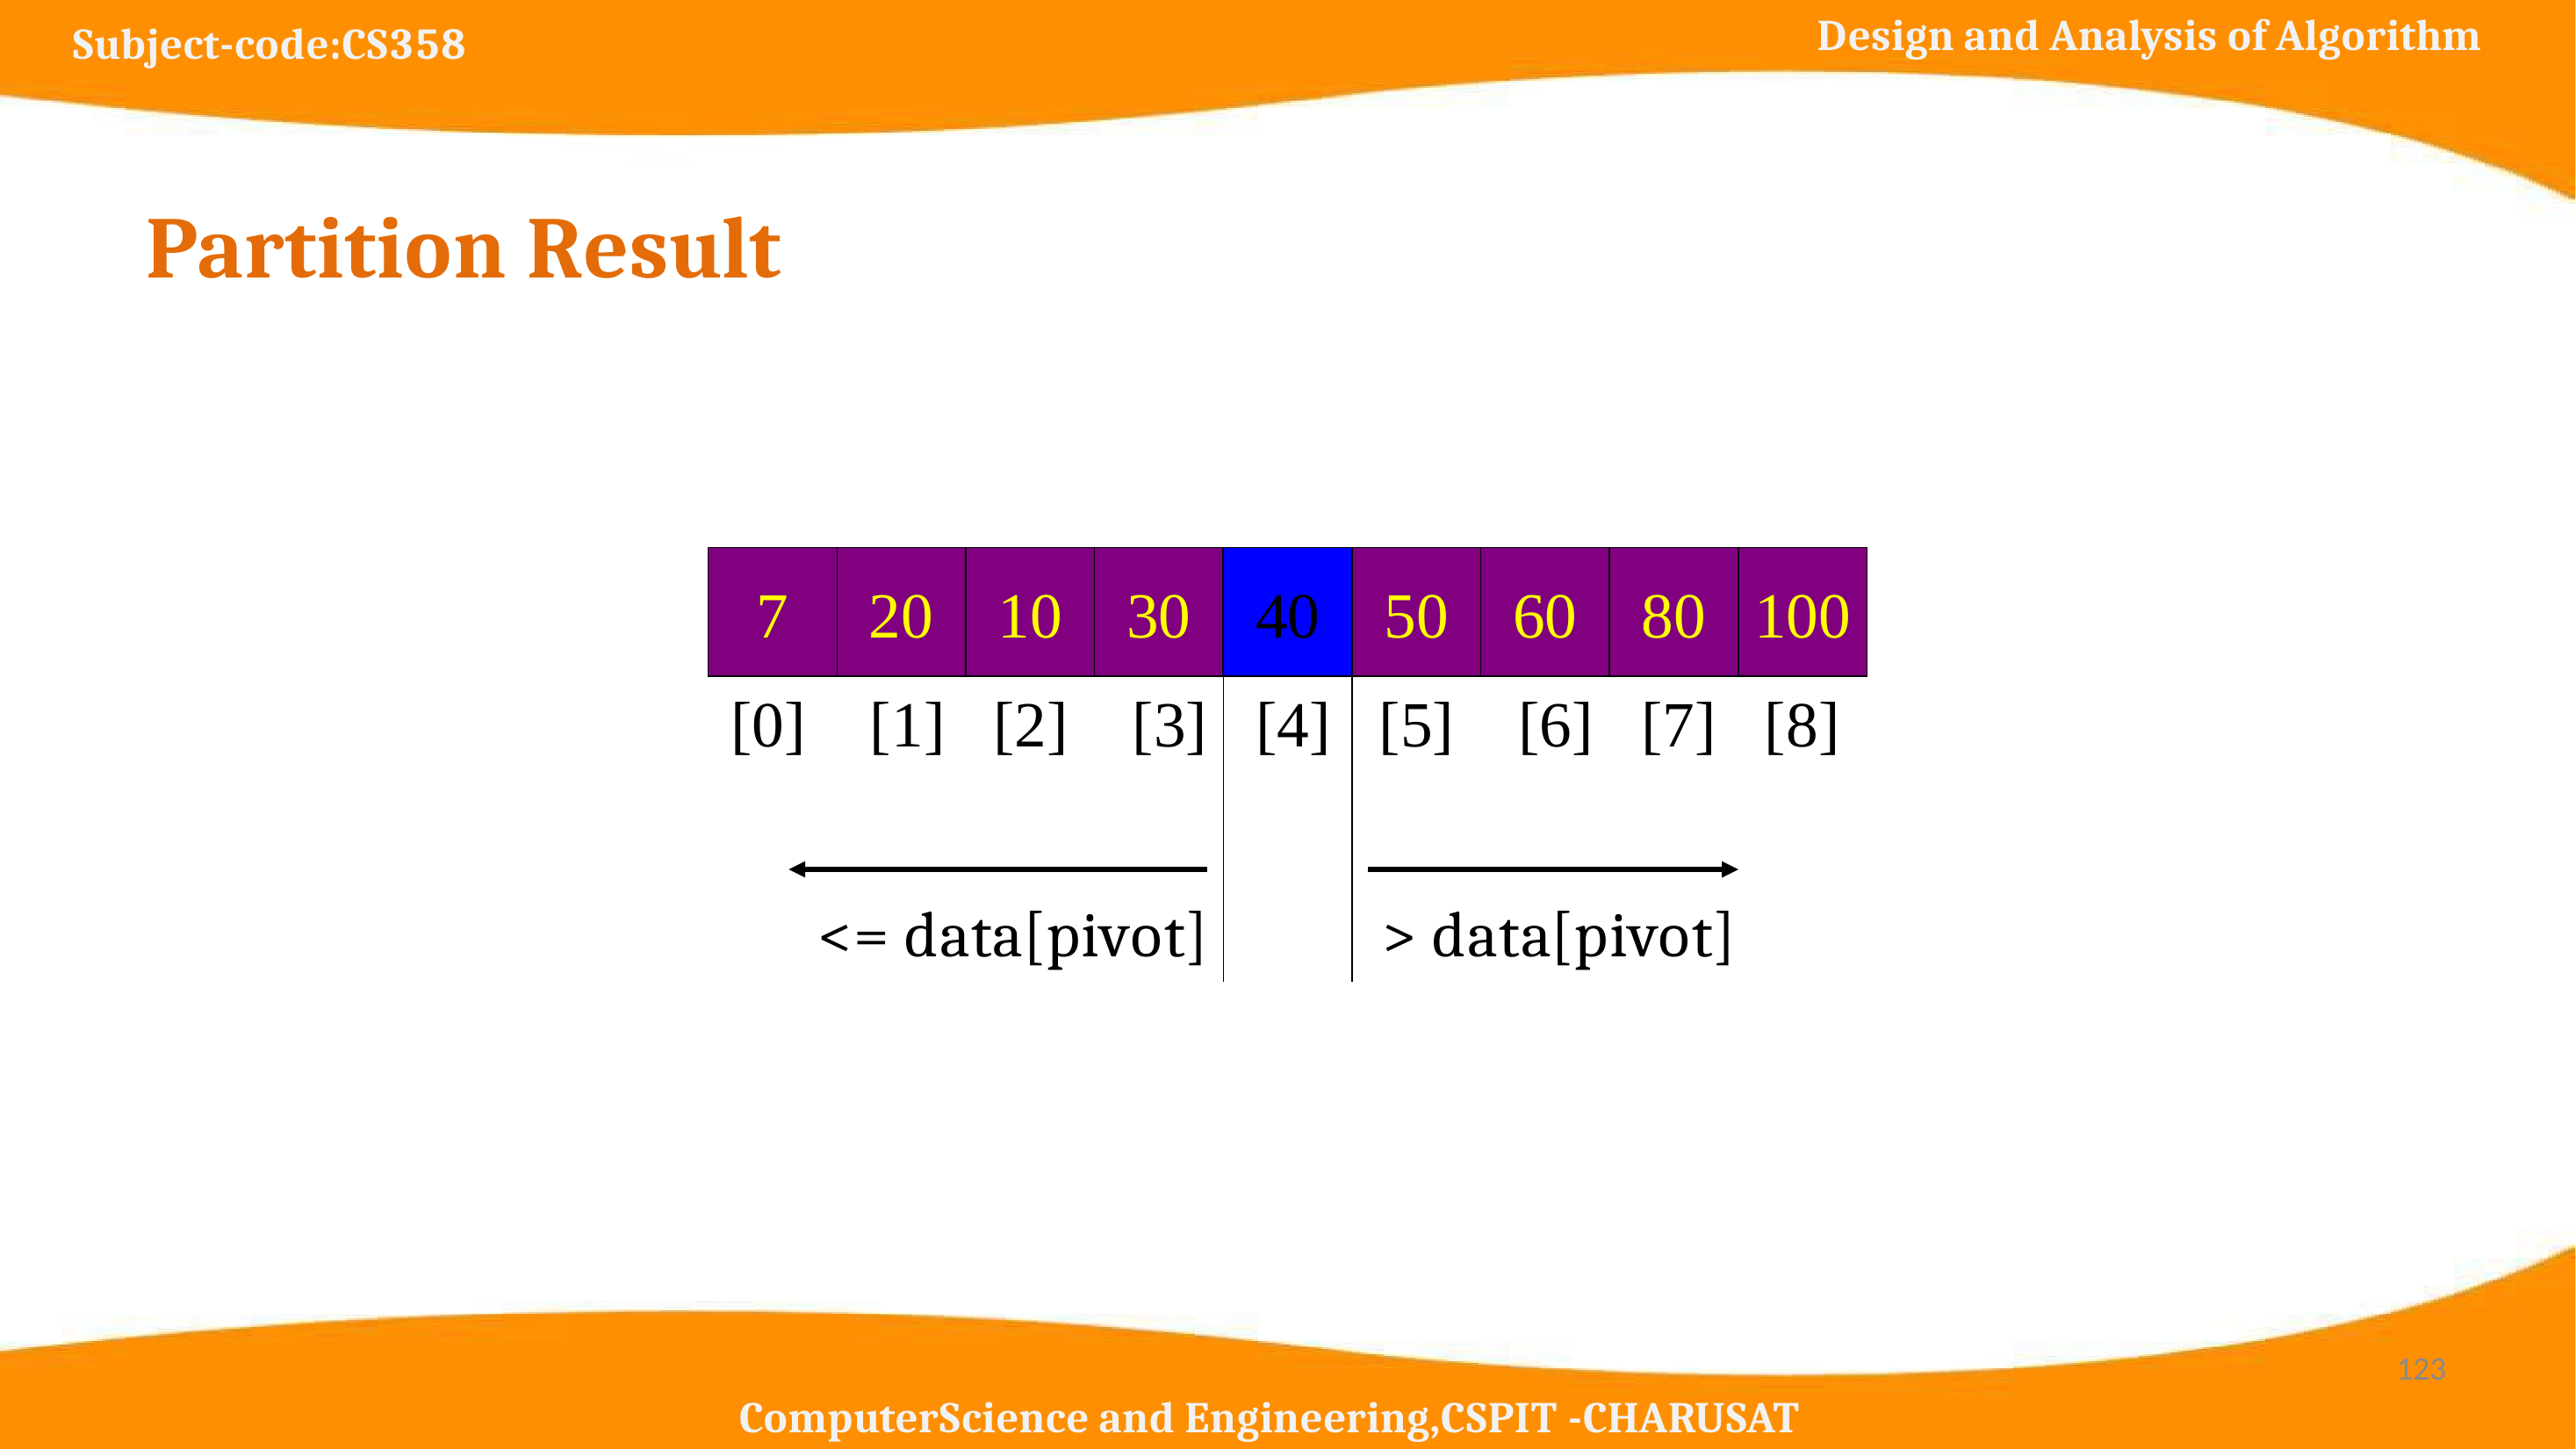

# Partition Result
7
20
10
30
40
50
60
80
100
[0]    [1]   [2]    [3]   [4]   [5]    [6]   [7]   [8]
<= data[pivot]
> data[pivot]
123